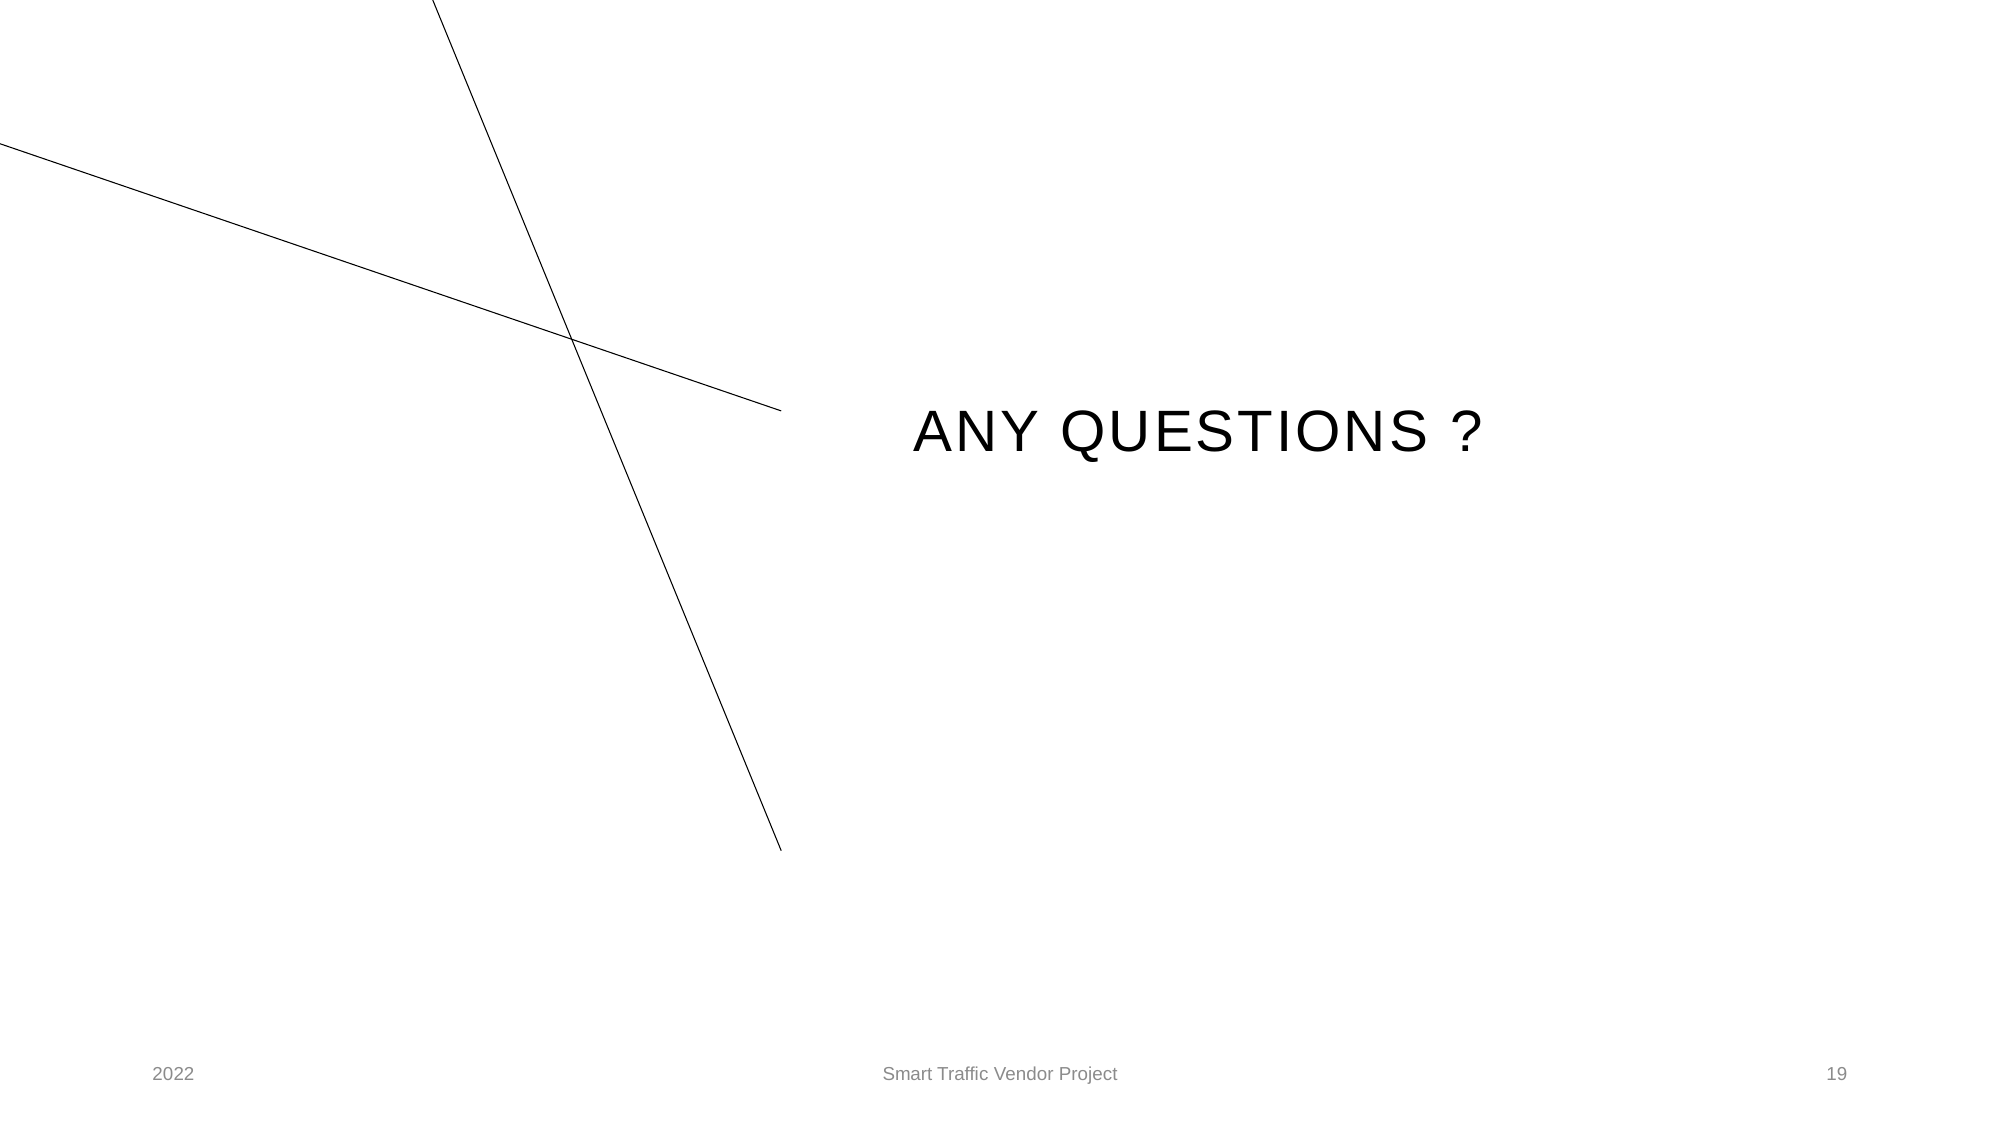

# Any Questions ?
2022
Smart Traffic Vendor Project
19